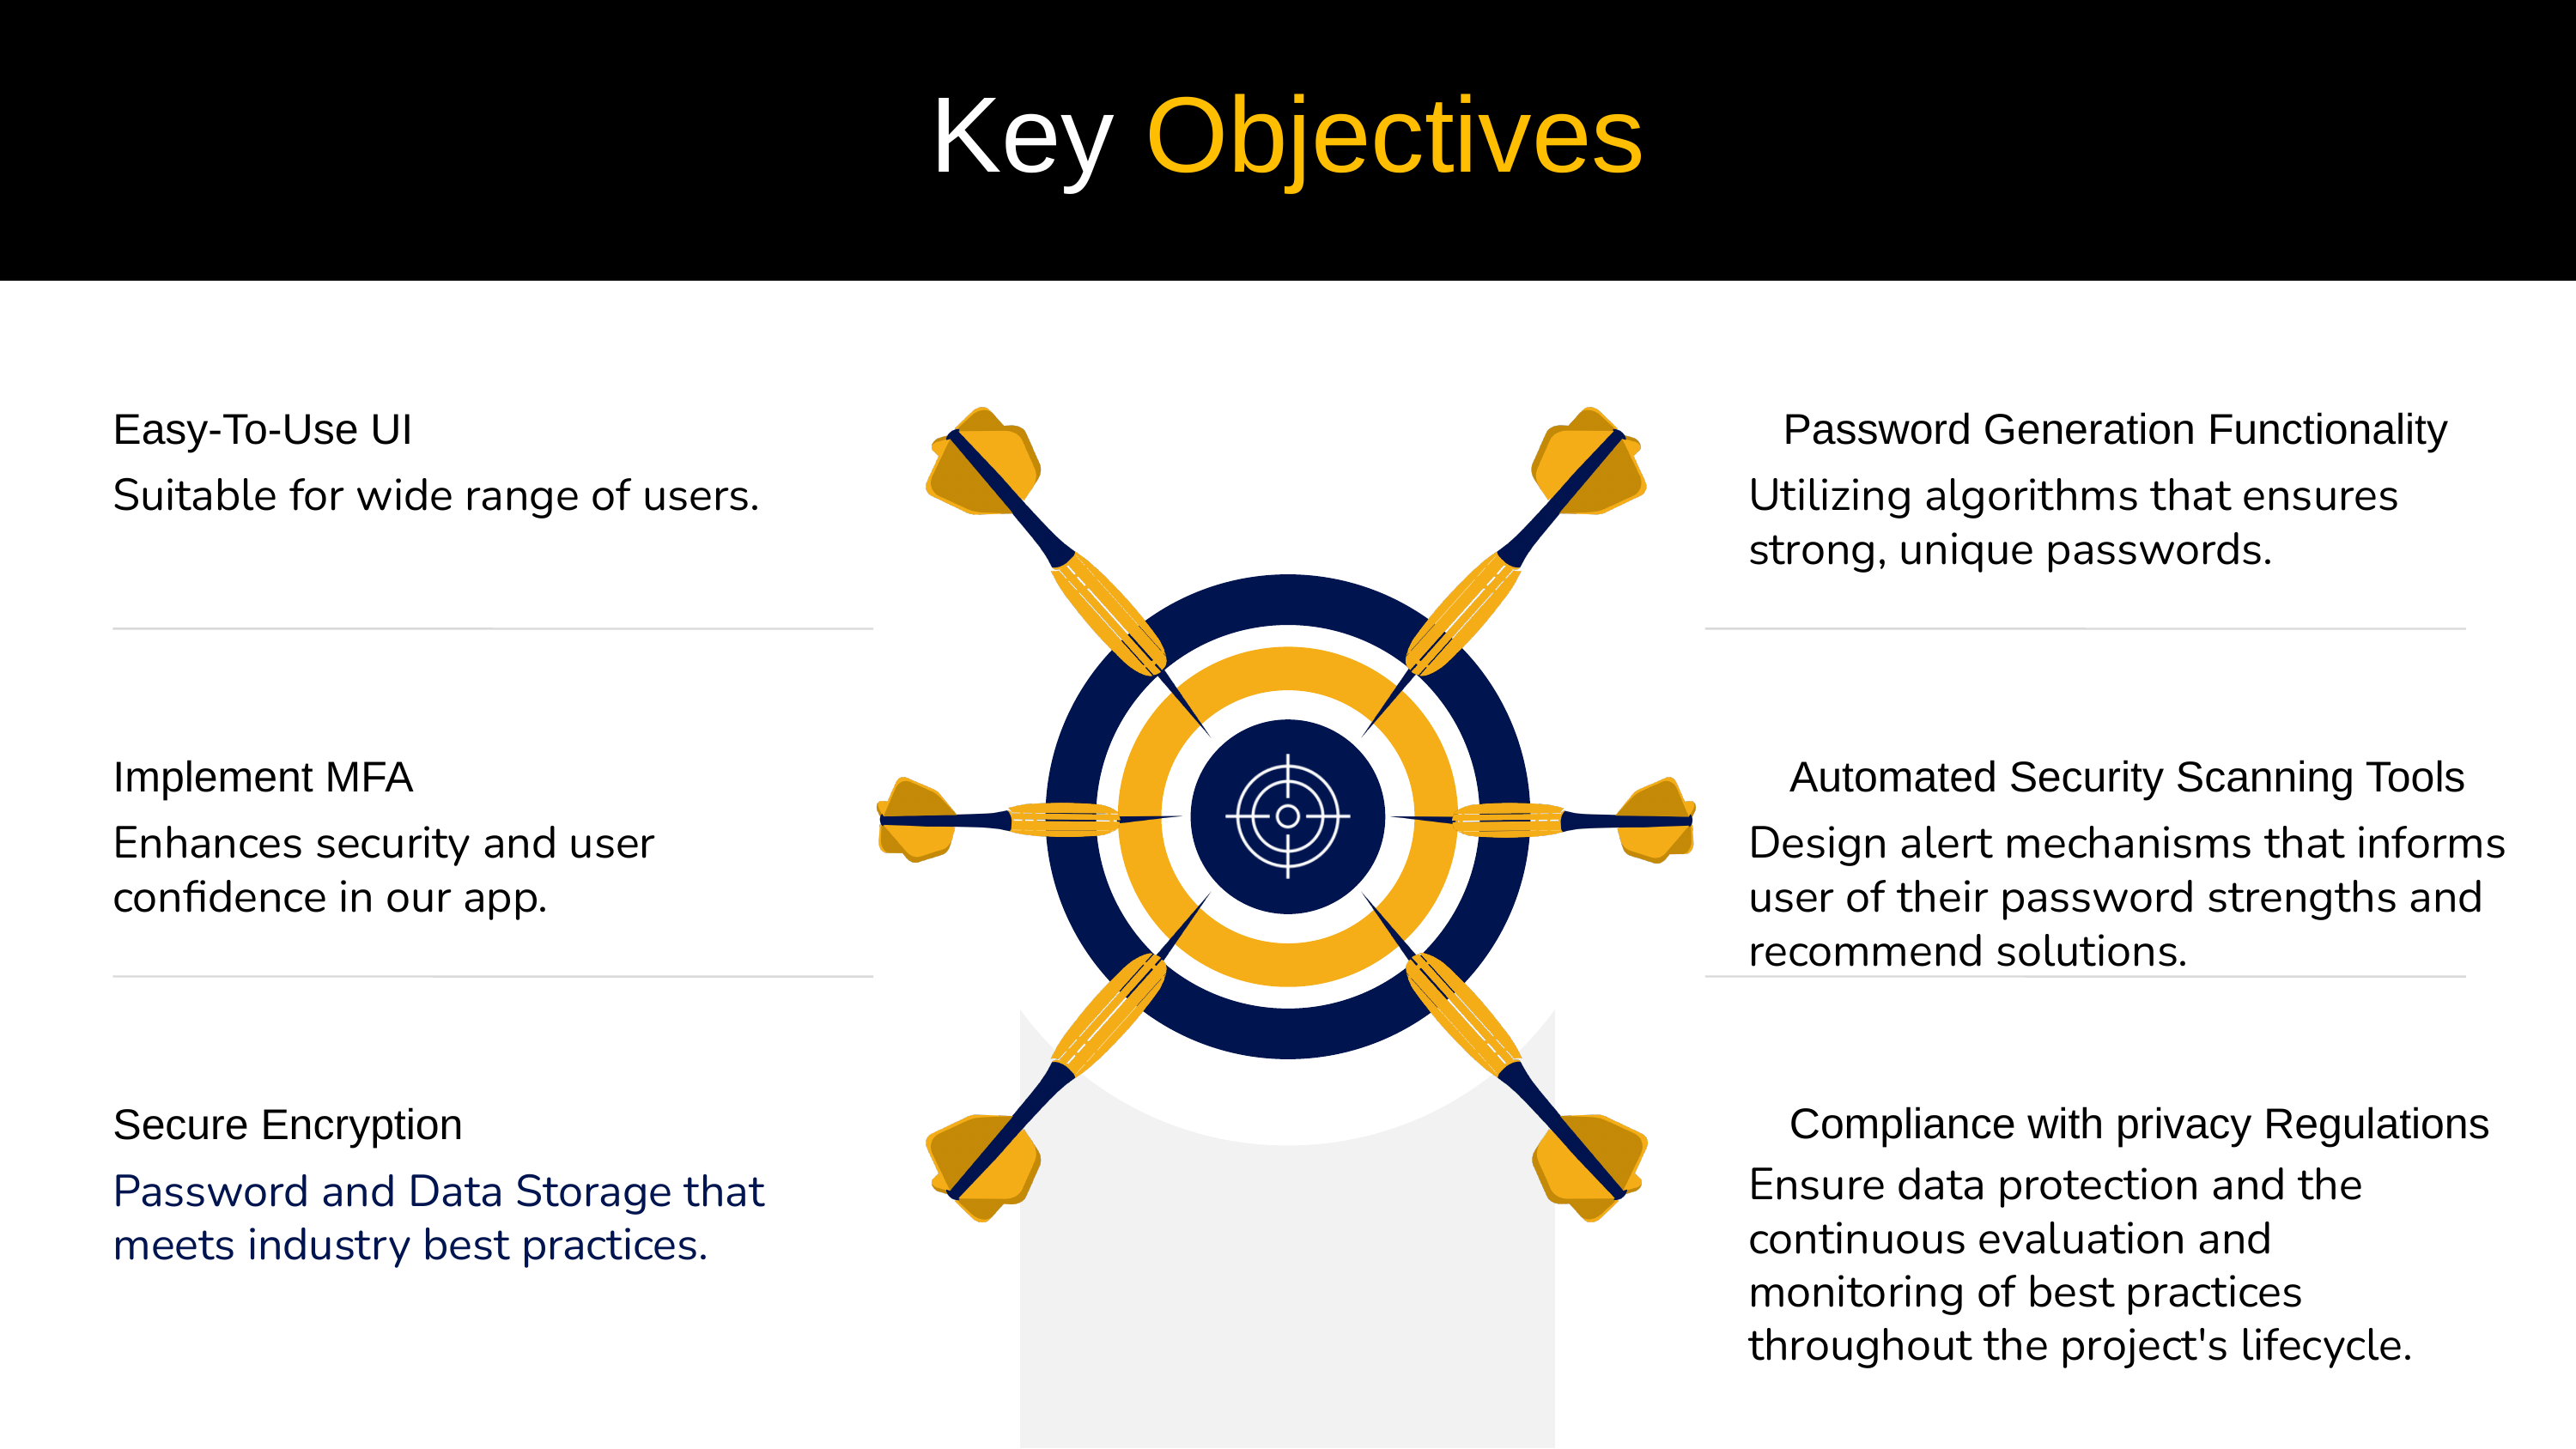

Key Objectives

Easy-To-Use UI
Password Generation Functionality
Suitable for wide range of users.
Utilizing algorithms that ensures strong, unique passwords.

Implement MFA
Automated Security Scanning Tools

Enhances security and user confidence in our app.
Design alert mechanisms that informs user of their password strengths and recommend solutions.

Compliance with privacy Regulations
Secure Encryption
Ensure data protection and the continuous evaluation and monitoring of best practices throughout the project's lifecycle.
Password and Data Storage that meets industry best practices.